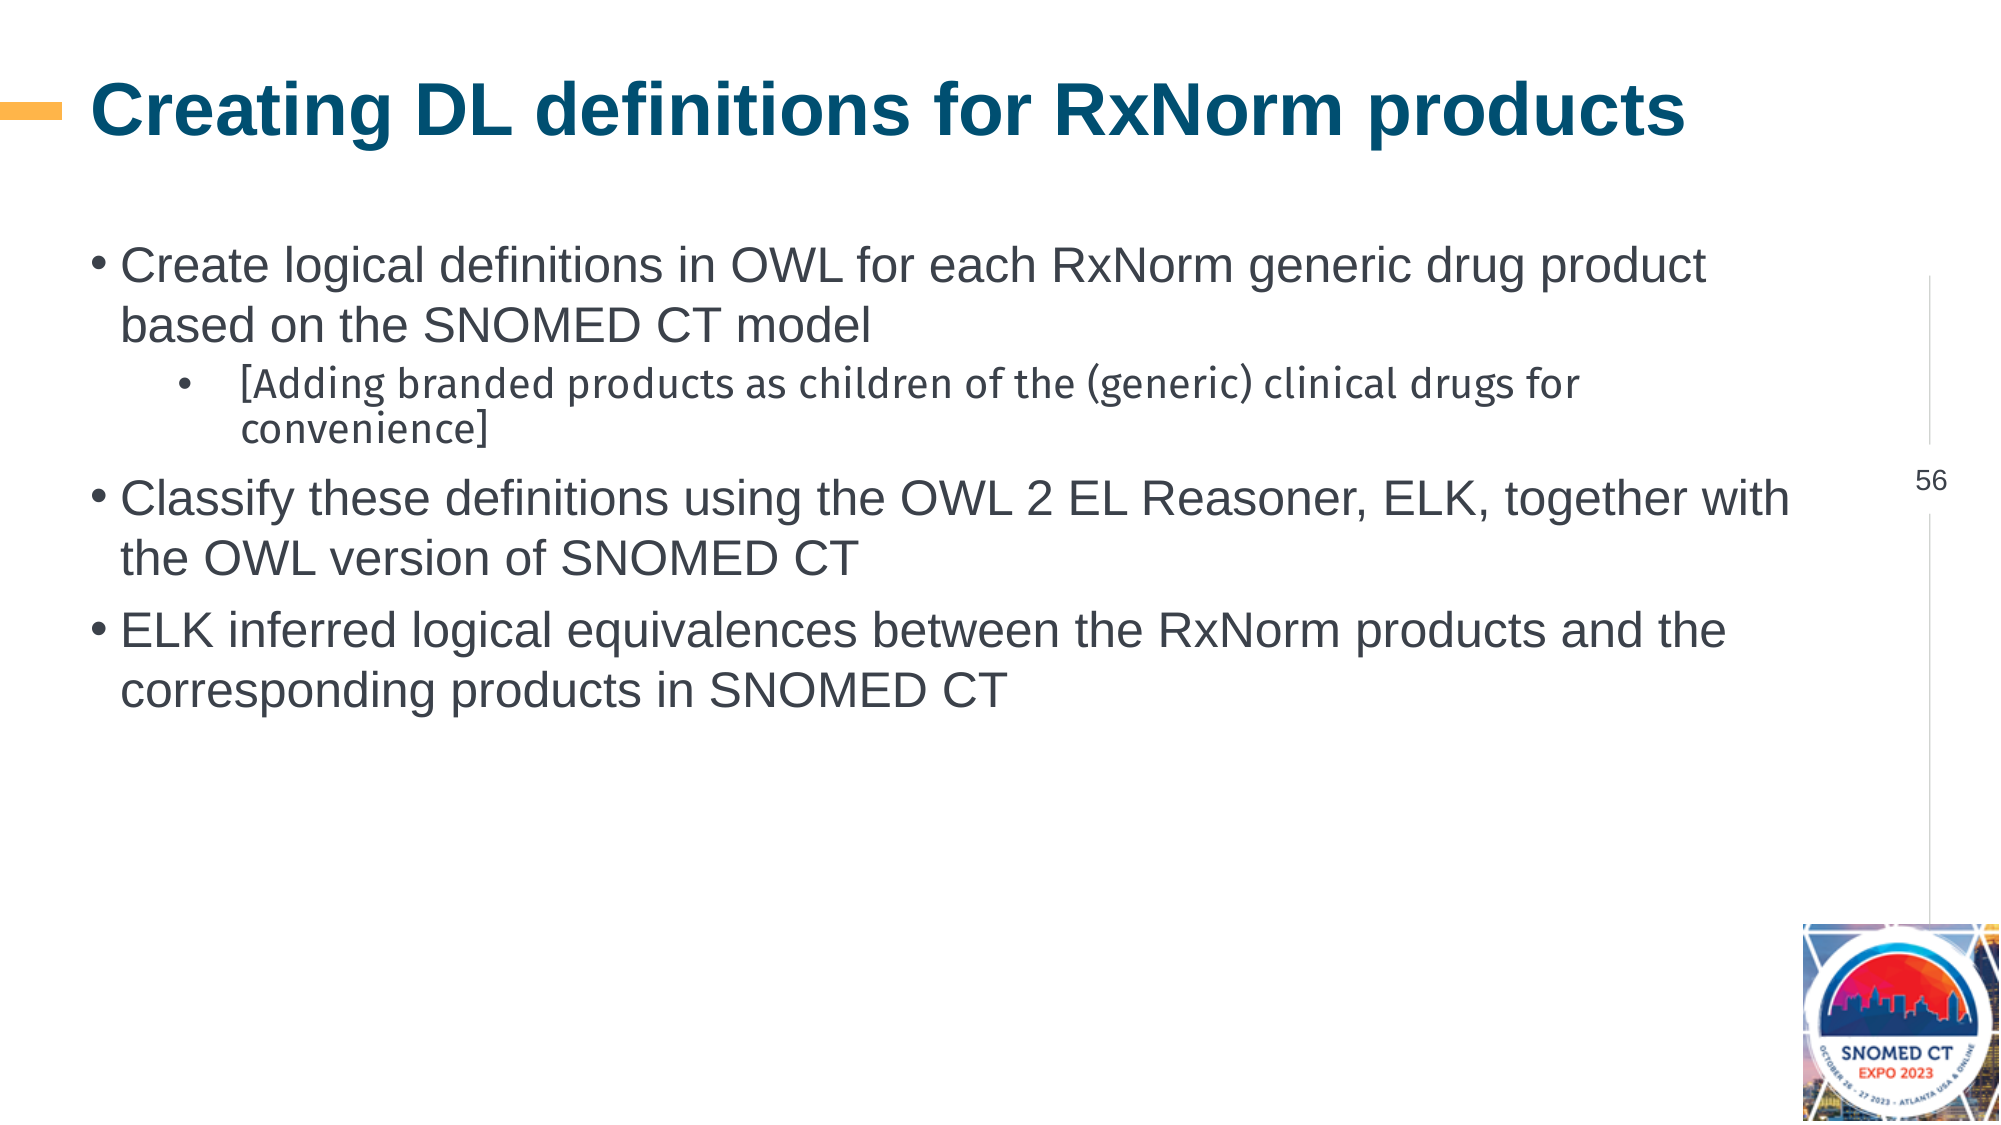

# Creating DL definitions for RxNorm products
Create logical definitions in OWL for each RxNorm generic drug product based on the SNOMED CT model
[Adding branded products as children of the (generic) clinical drugs for convenience]
Classify these definitions using the OWL 2 EL Reasoner, ELK, together with the OWL version of SNOMED CT
ELK inferred logical equivalences between the RxNorm products and the corresponding products in SNOMED CT